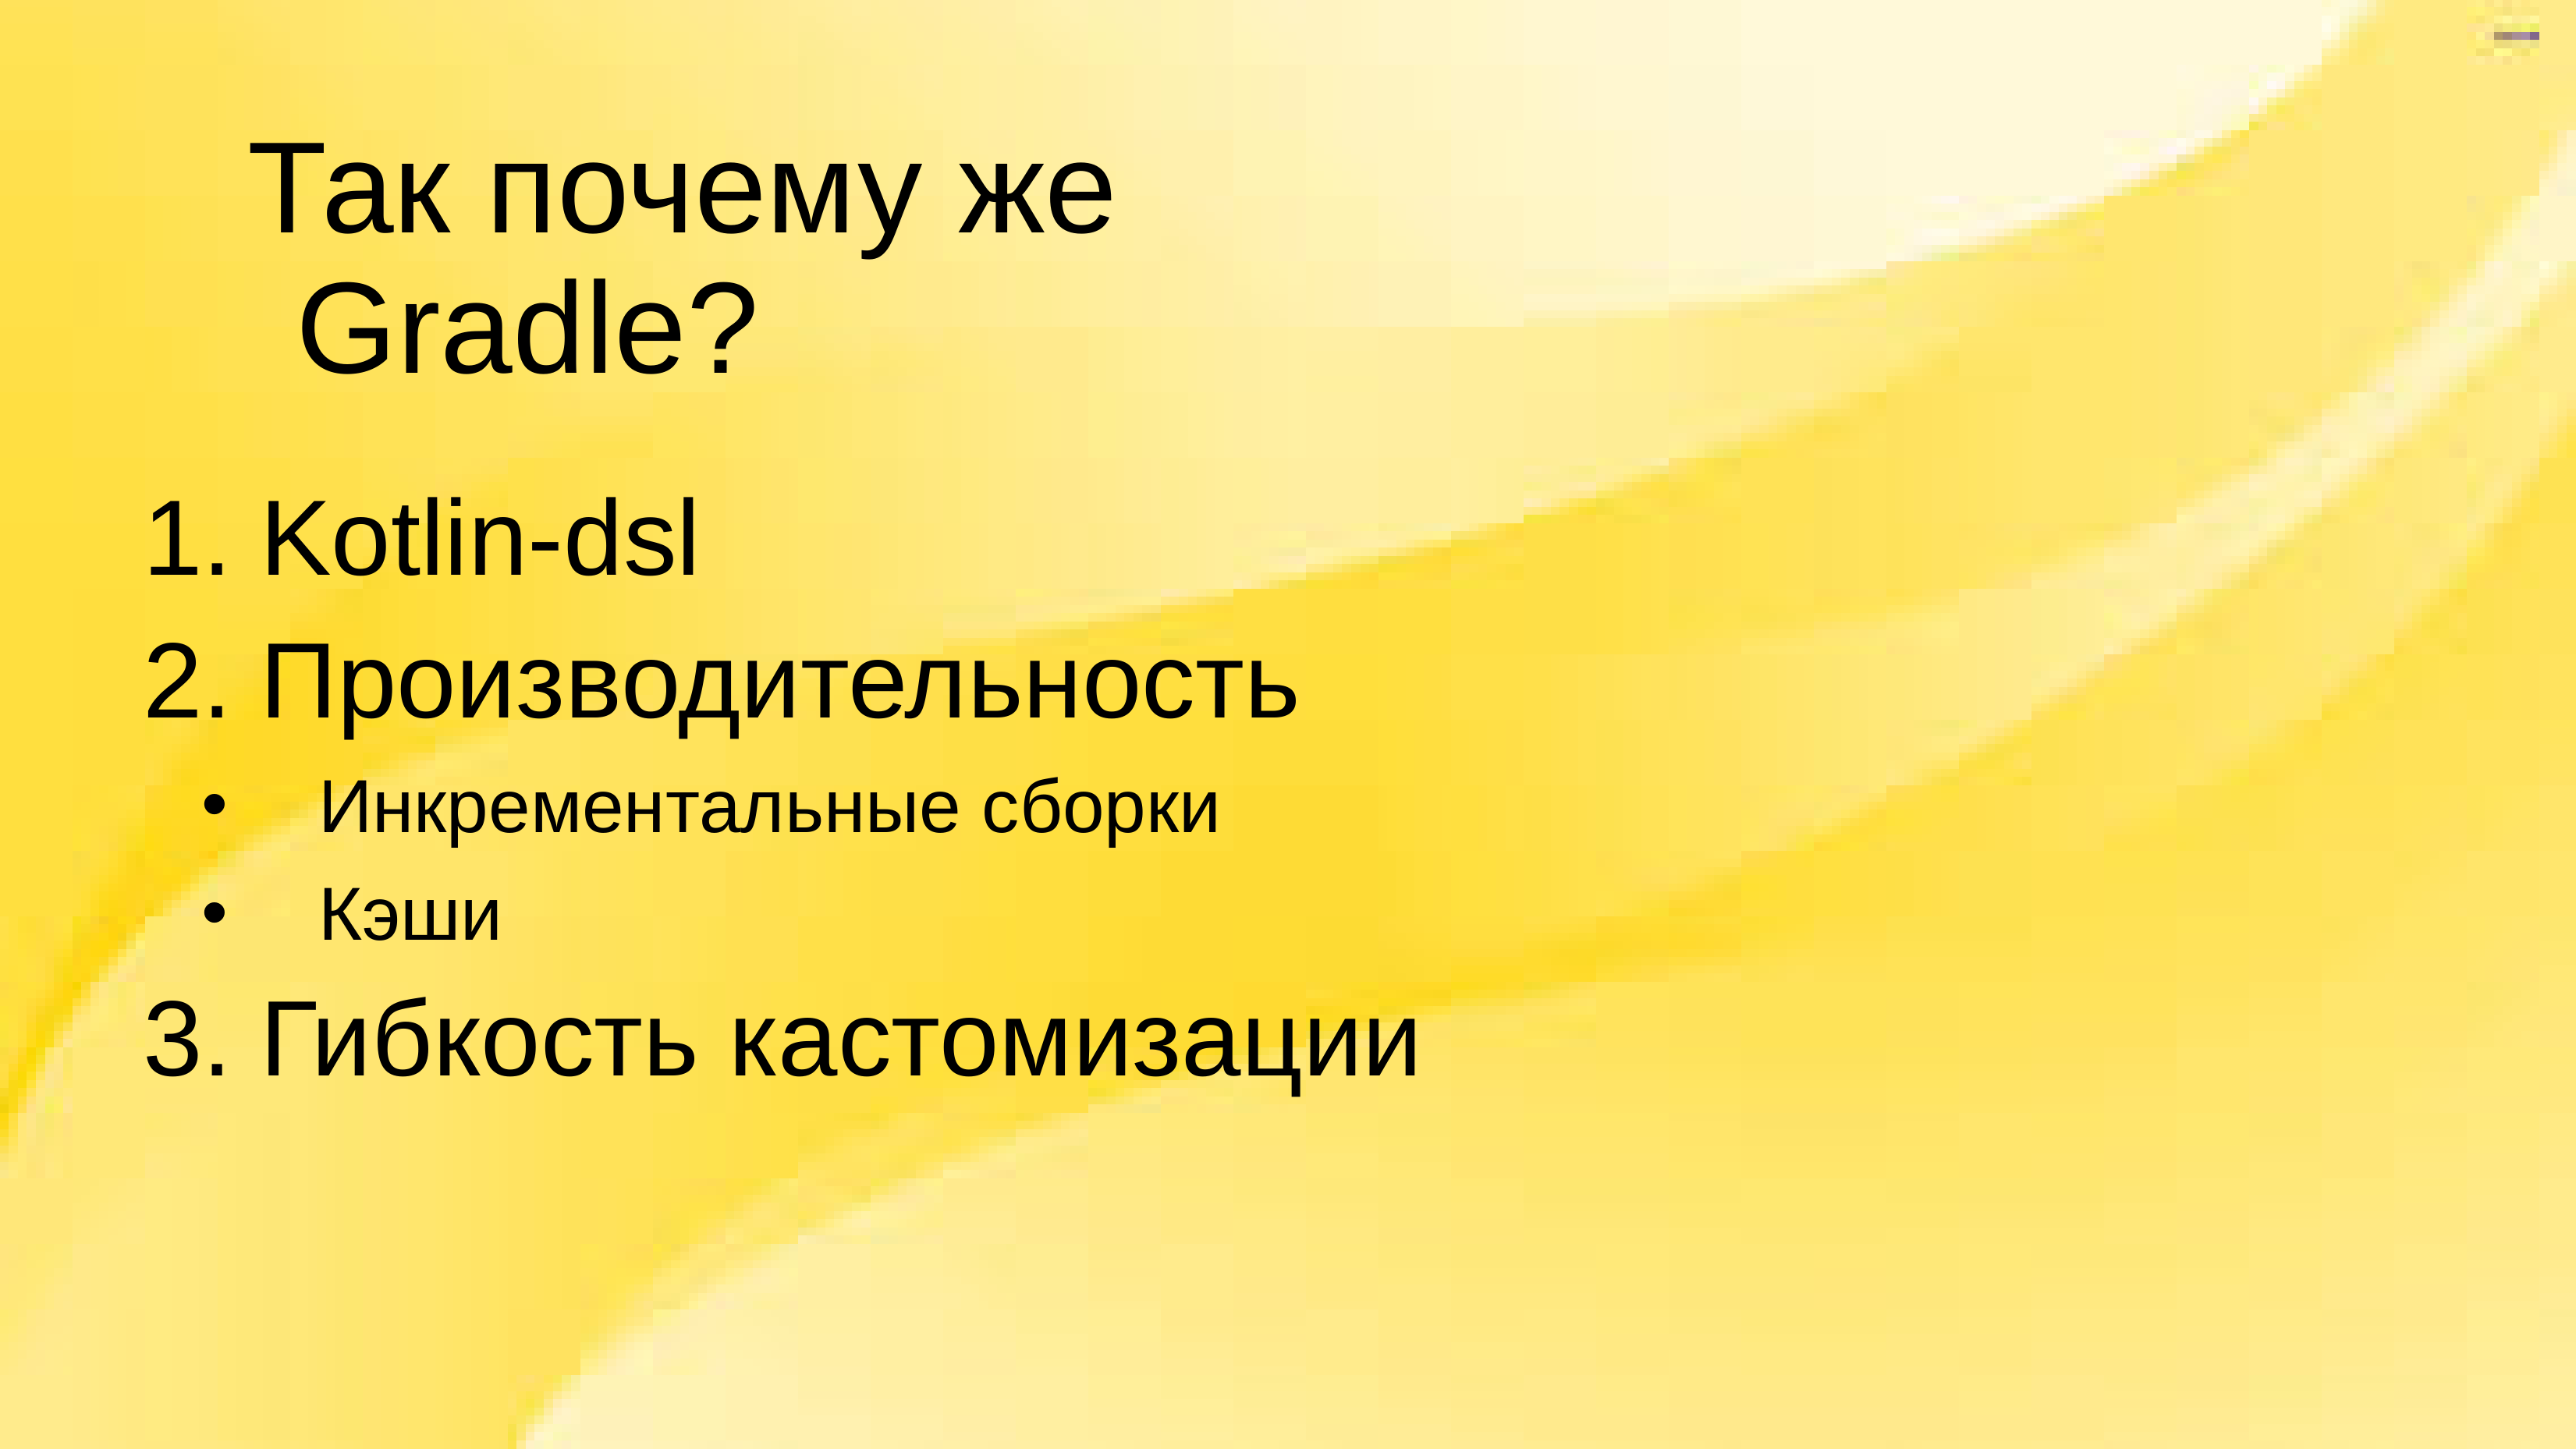

Так почему же Gradle?
Kotlin-dsl
Производительность
Инкрементальные сборки
Кэши
Гибкость кастомизации